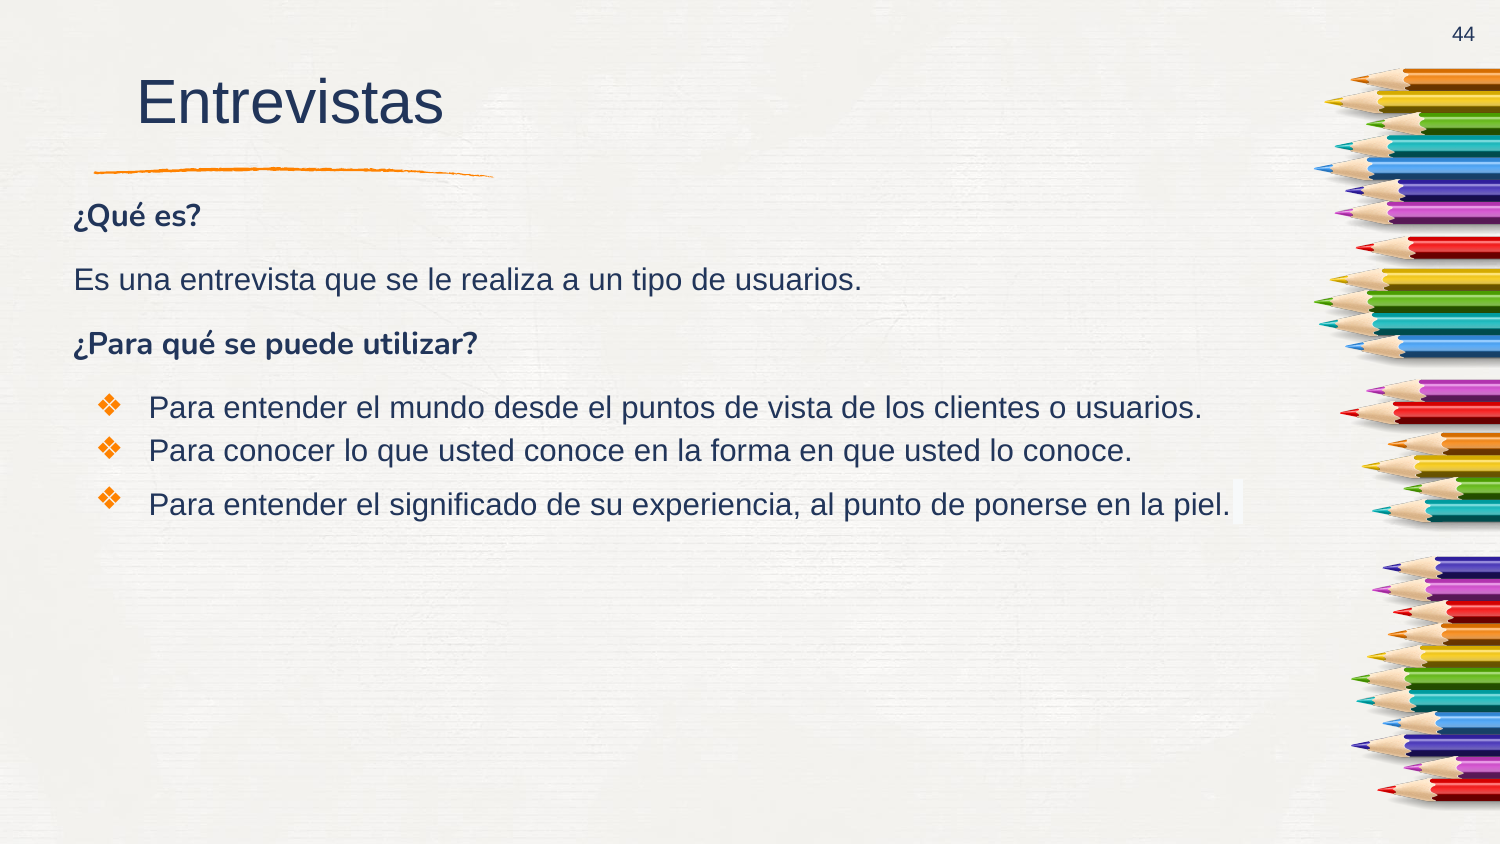

44
# Entrevistas
¿Qué es?
Es una entrevista que se le realiza a un tipo de usuarios.
¿Para qué se puede utilizar?
Para entender el mundo desde el puntos de vista de los clientes o usuarios.
Para conocer lo que usted conoce en la forma en que usted lo conoce.
Para entender el significado de su experiencia, al punto de ponerse en la piel.